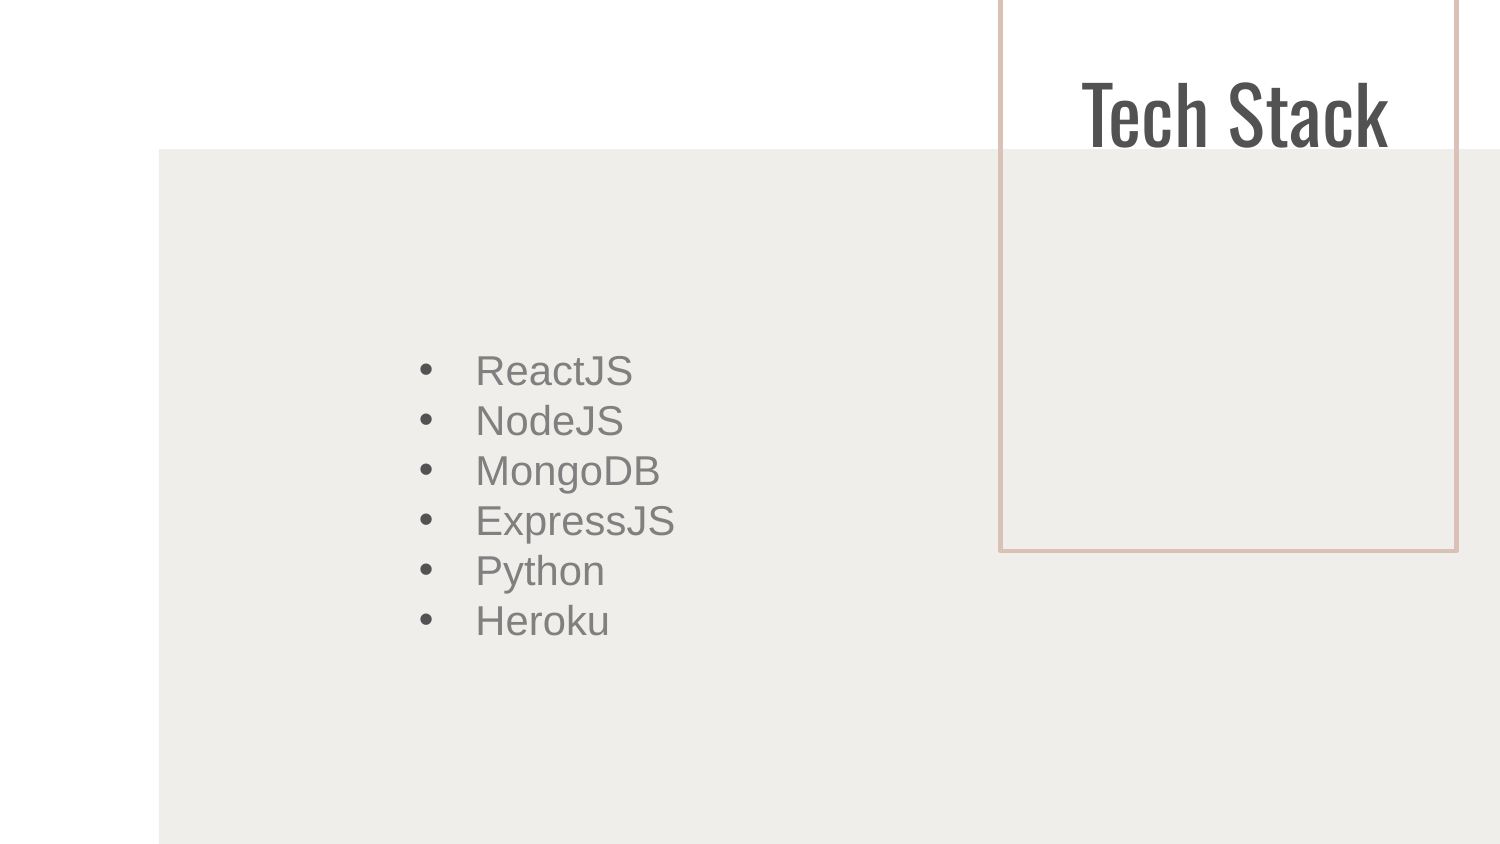

# Tech Stack
ReactJS
NodeJS
MongoDB
ExpressJS
Python
Heroku